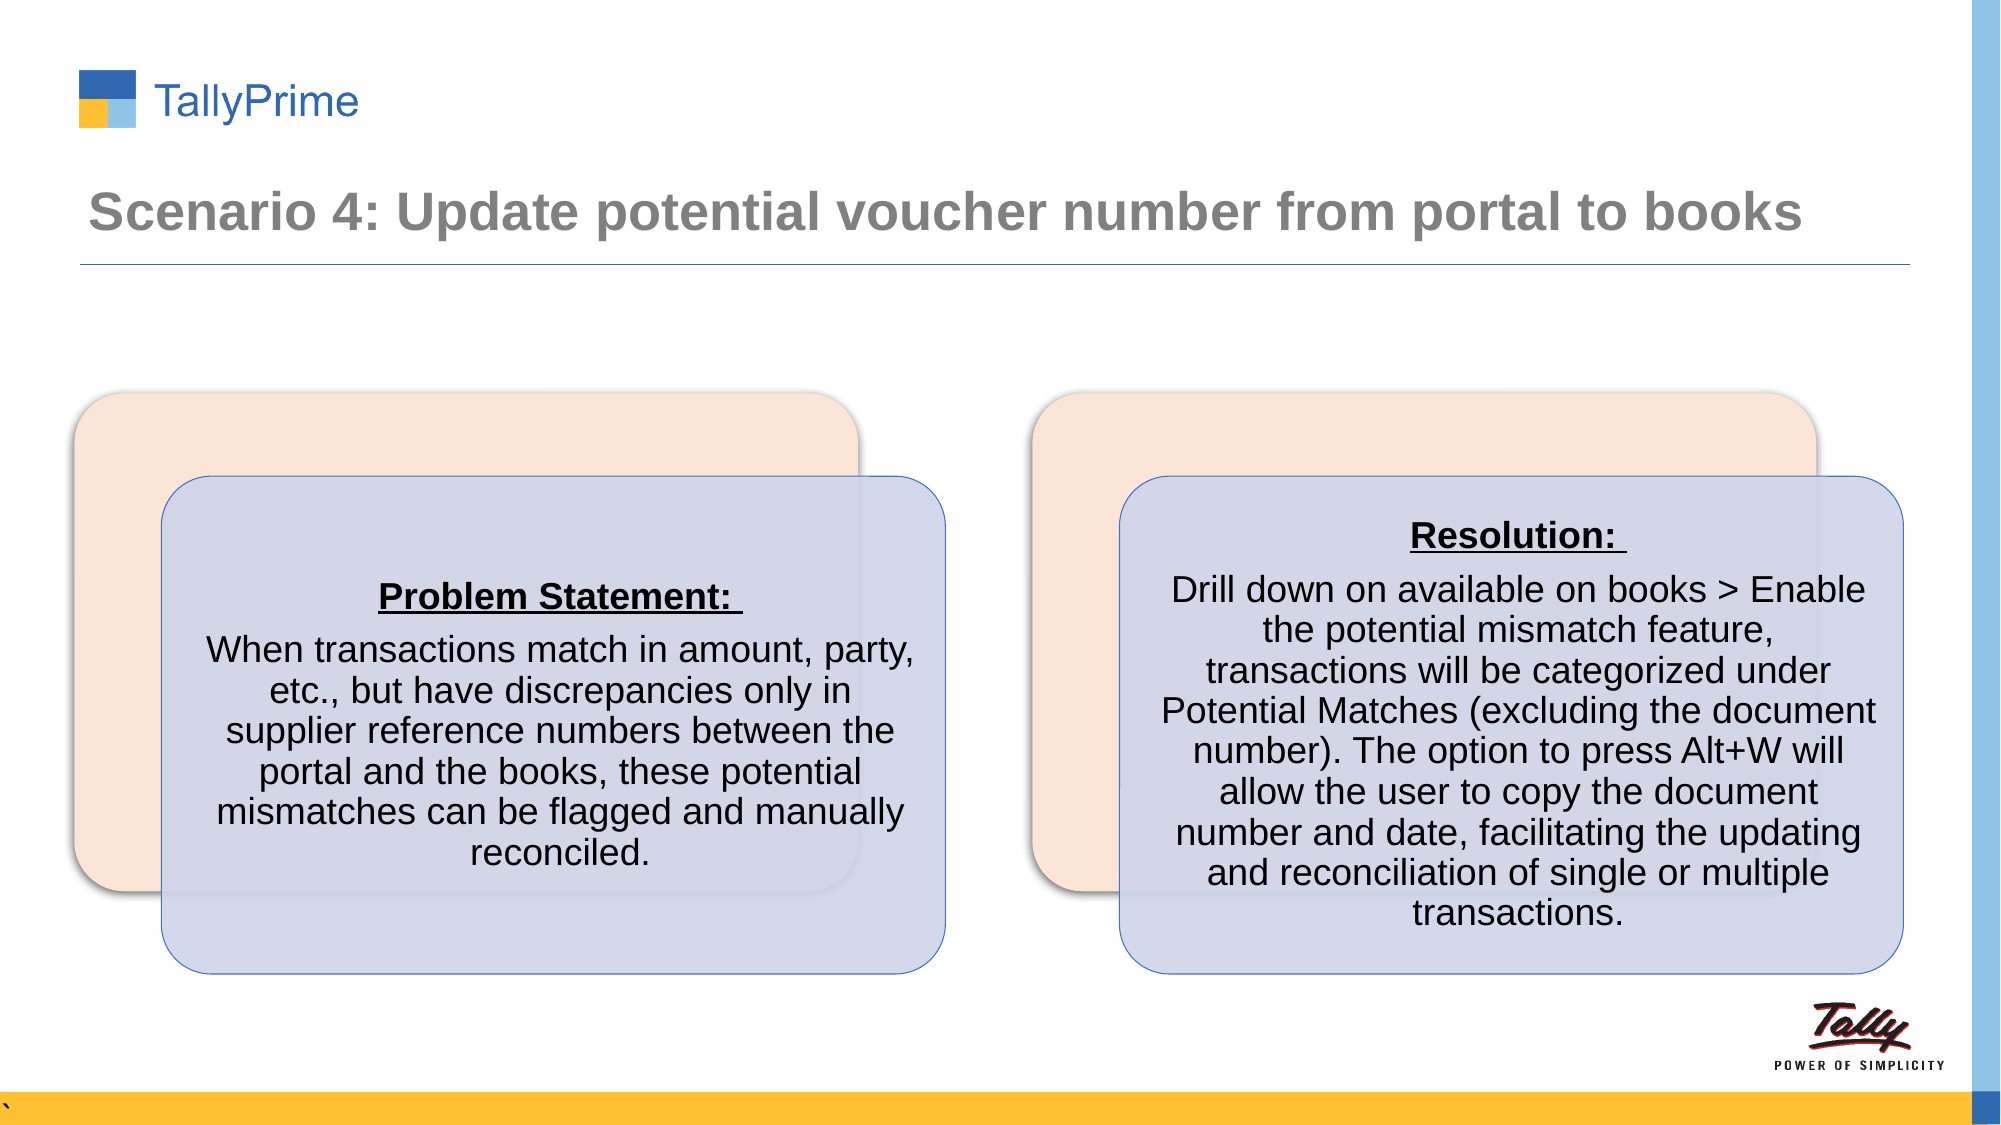

# Scenario 4: Update potential voucher number from portal to books
Problem Statement:
When transactions match in amount, party, etc., but have discrepancies only in supplier reference numbers between the portal and the books, these potential mismatches can be flagged and manually reconciled.
Resolution:
Drill down on available on books > Enable the potential mismatch feature, transactions will be categorized under Potential Matches (excluding the document number). The option to press Alt+W will allow the user to copy the document number and date, facilitating the updating and reconciliation of single or multiple transactions.